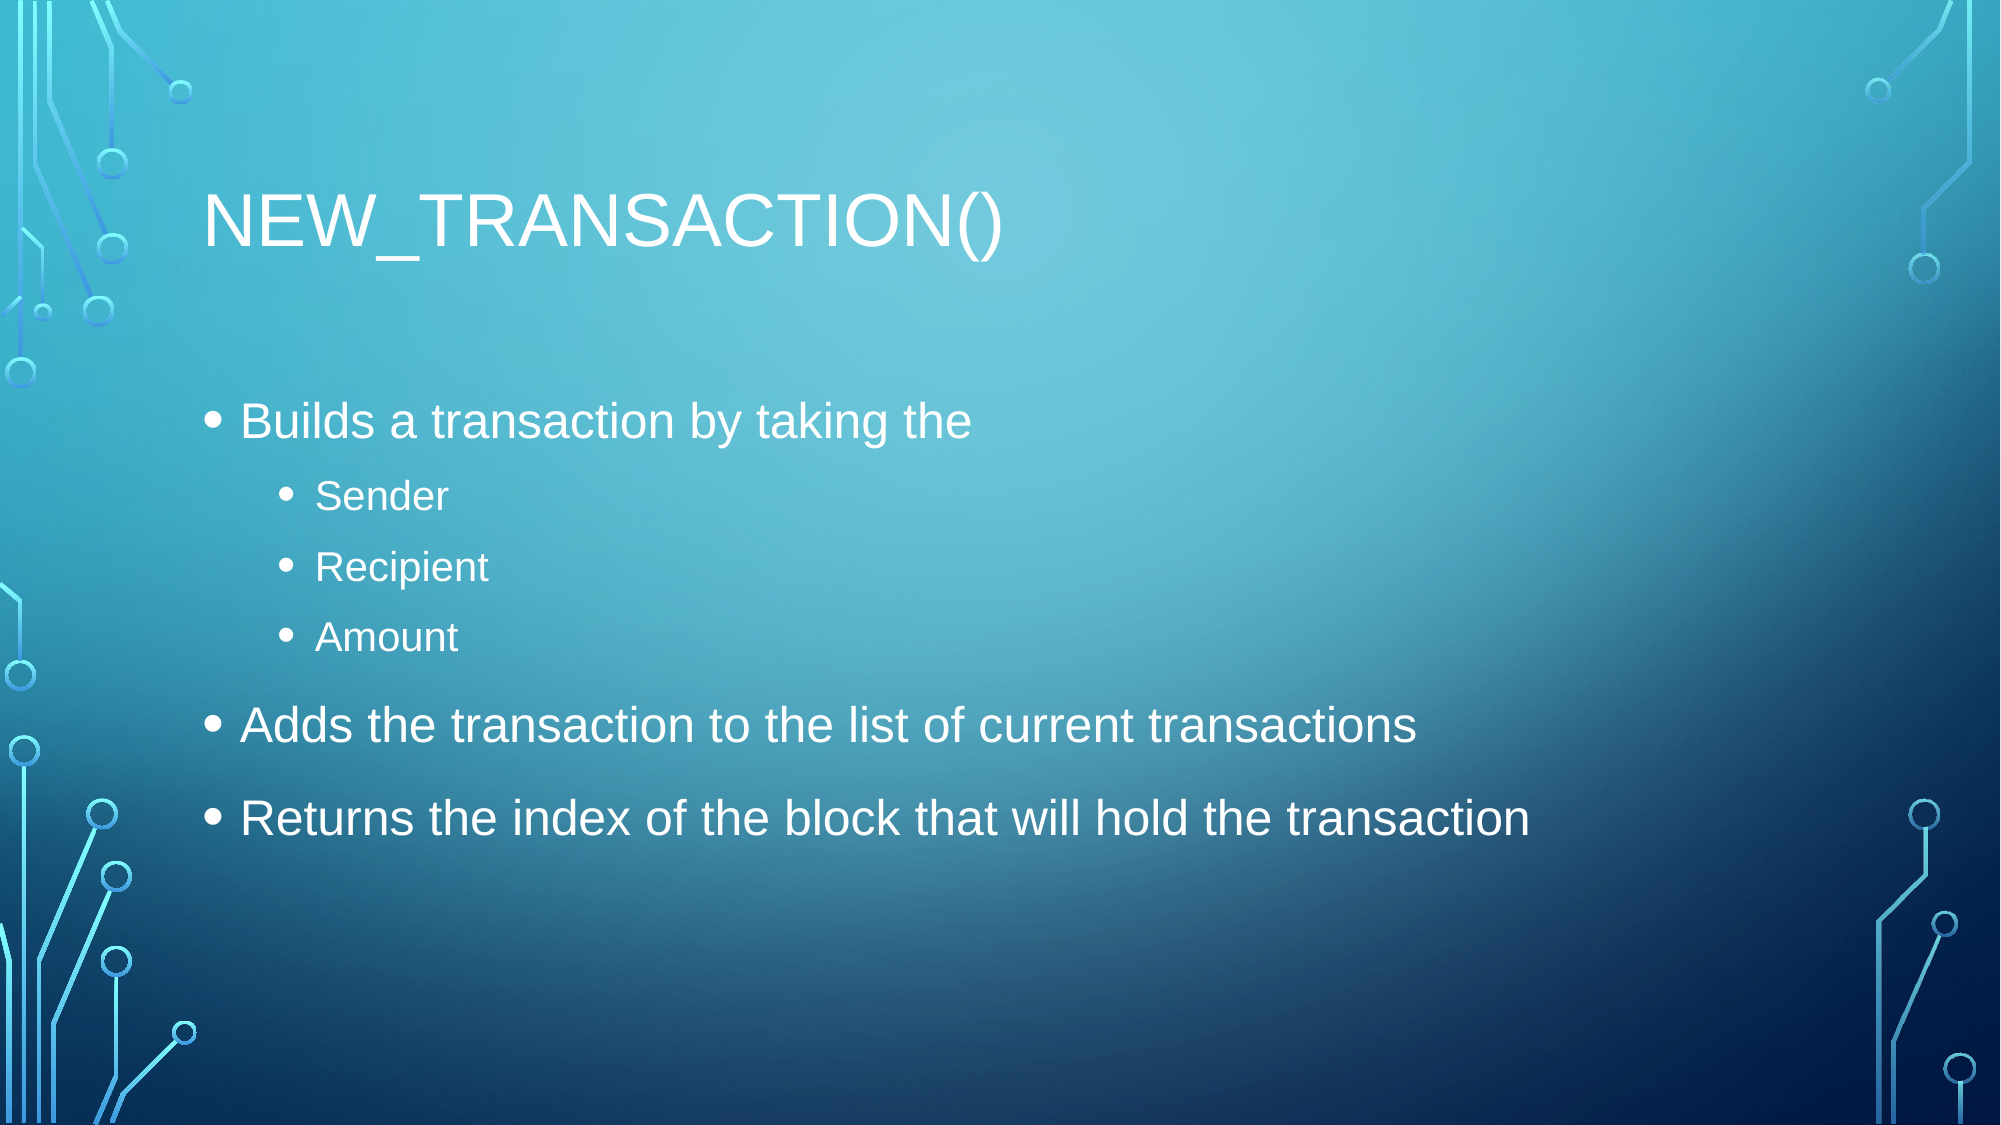

# New_transaction()
Builds a transaction by taking the
Sender
Recipient
Amount
Adds the transaction to the list of current transactions
Returns the index of the block that will hold the transaction